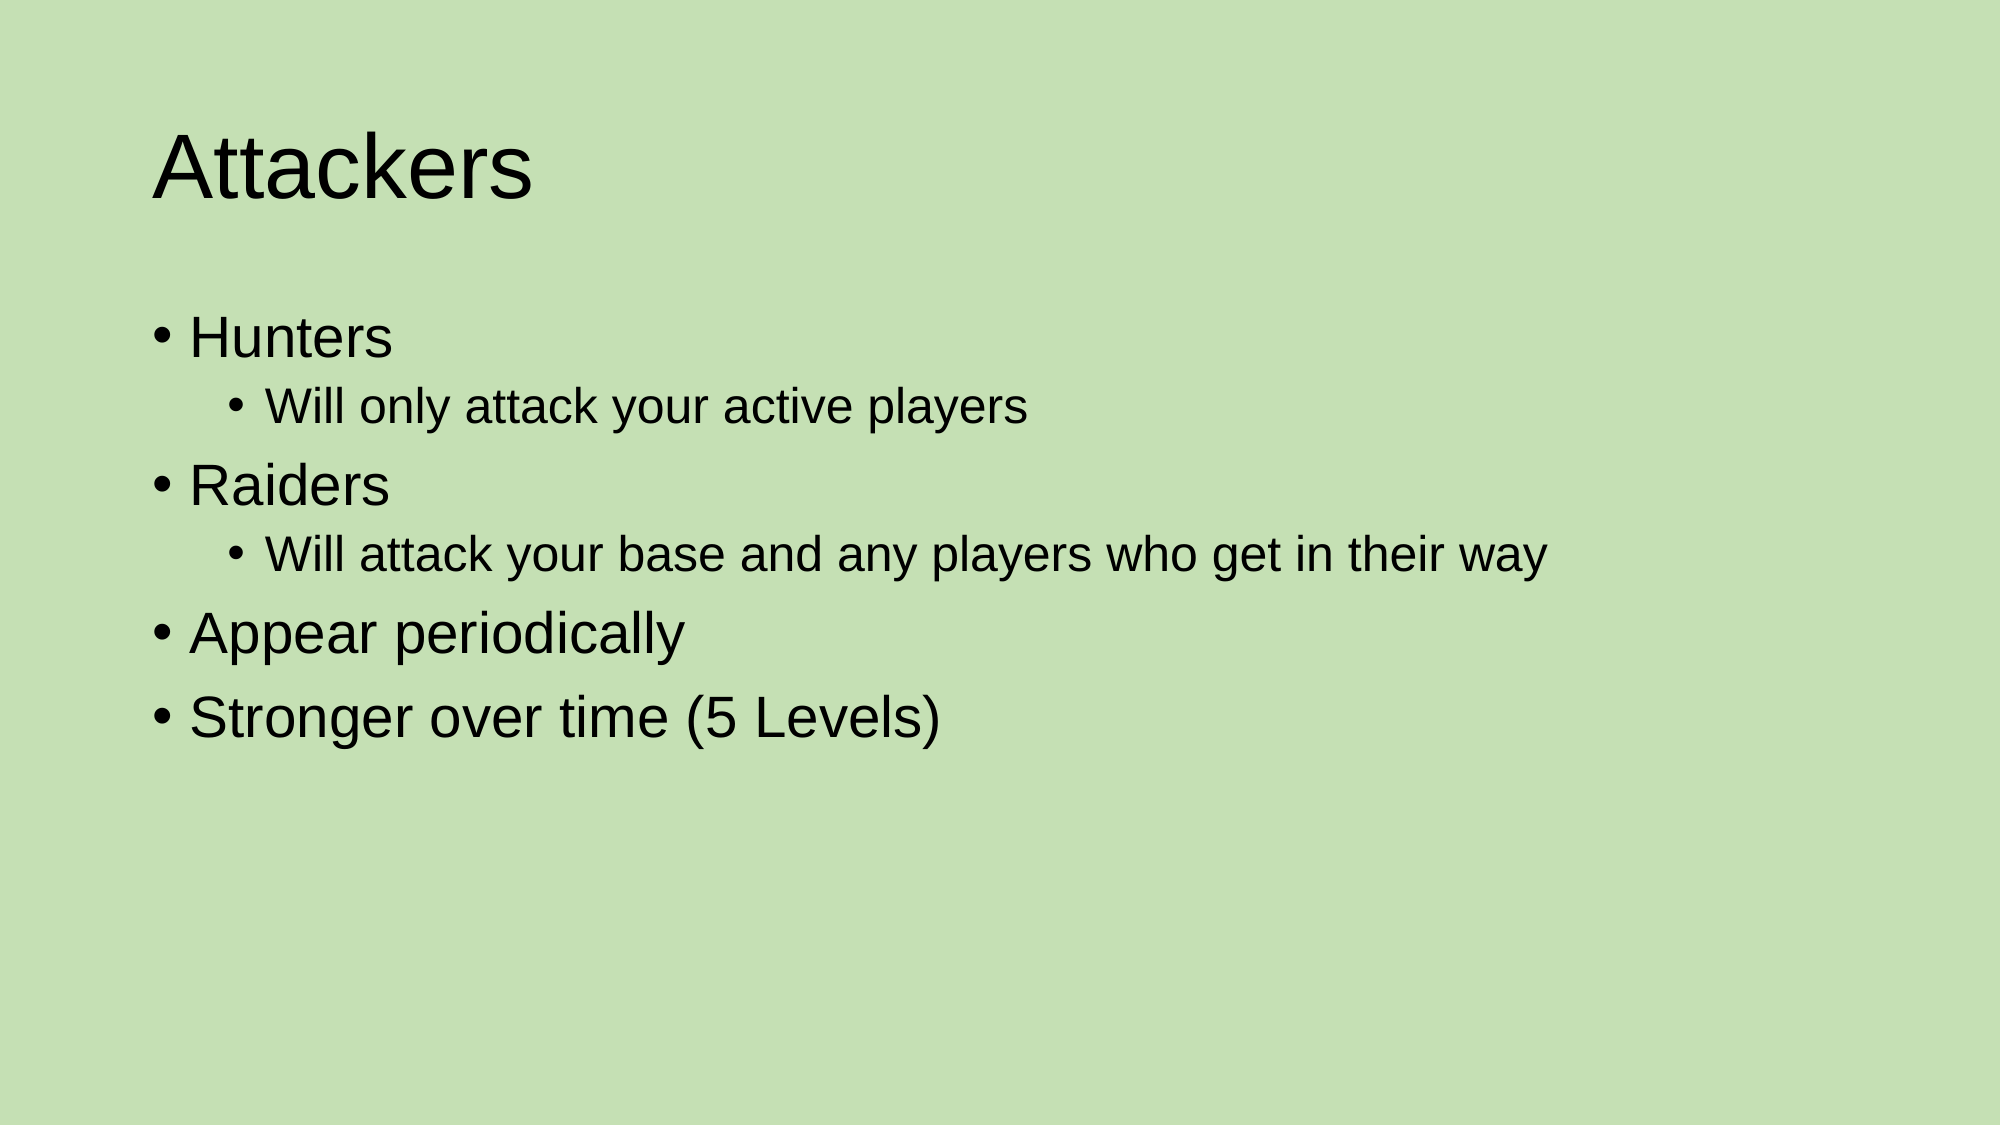

# Attackers
Hunters
Will only attack your active players
Raiders
Will attack your base and any players who get in their way
Appear periodically
Stronger over time (5 Levels)